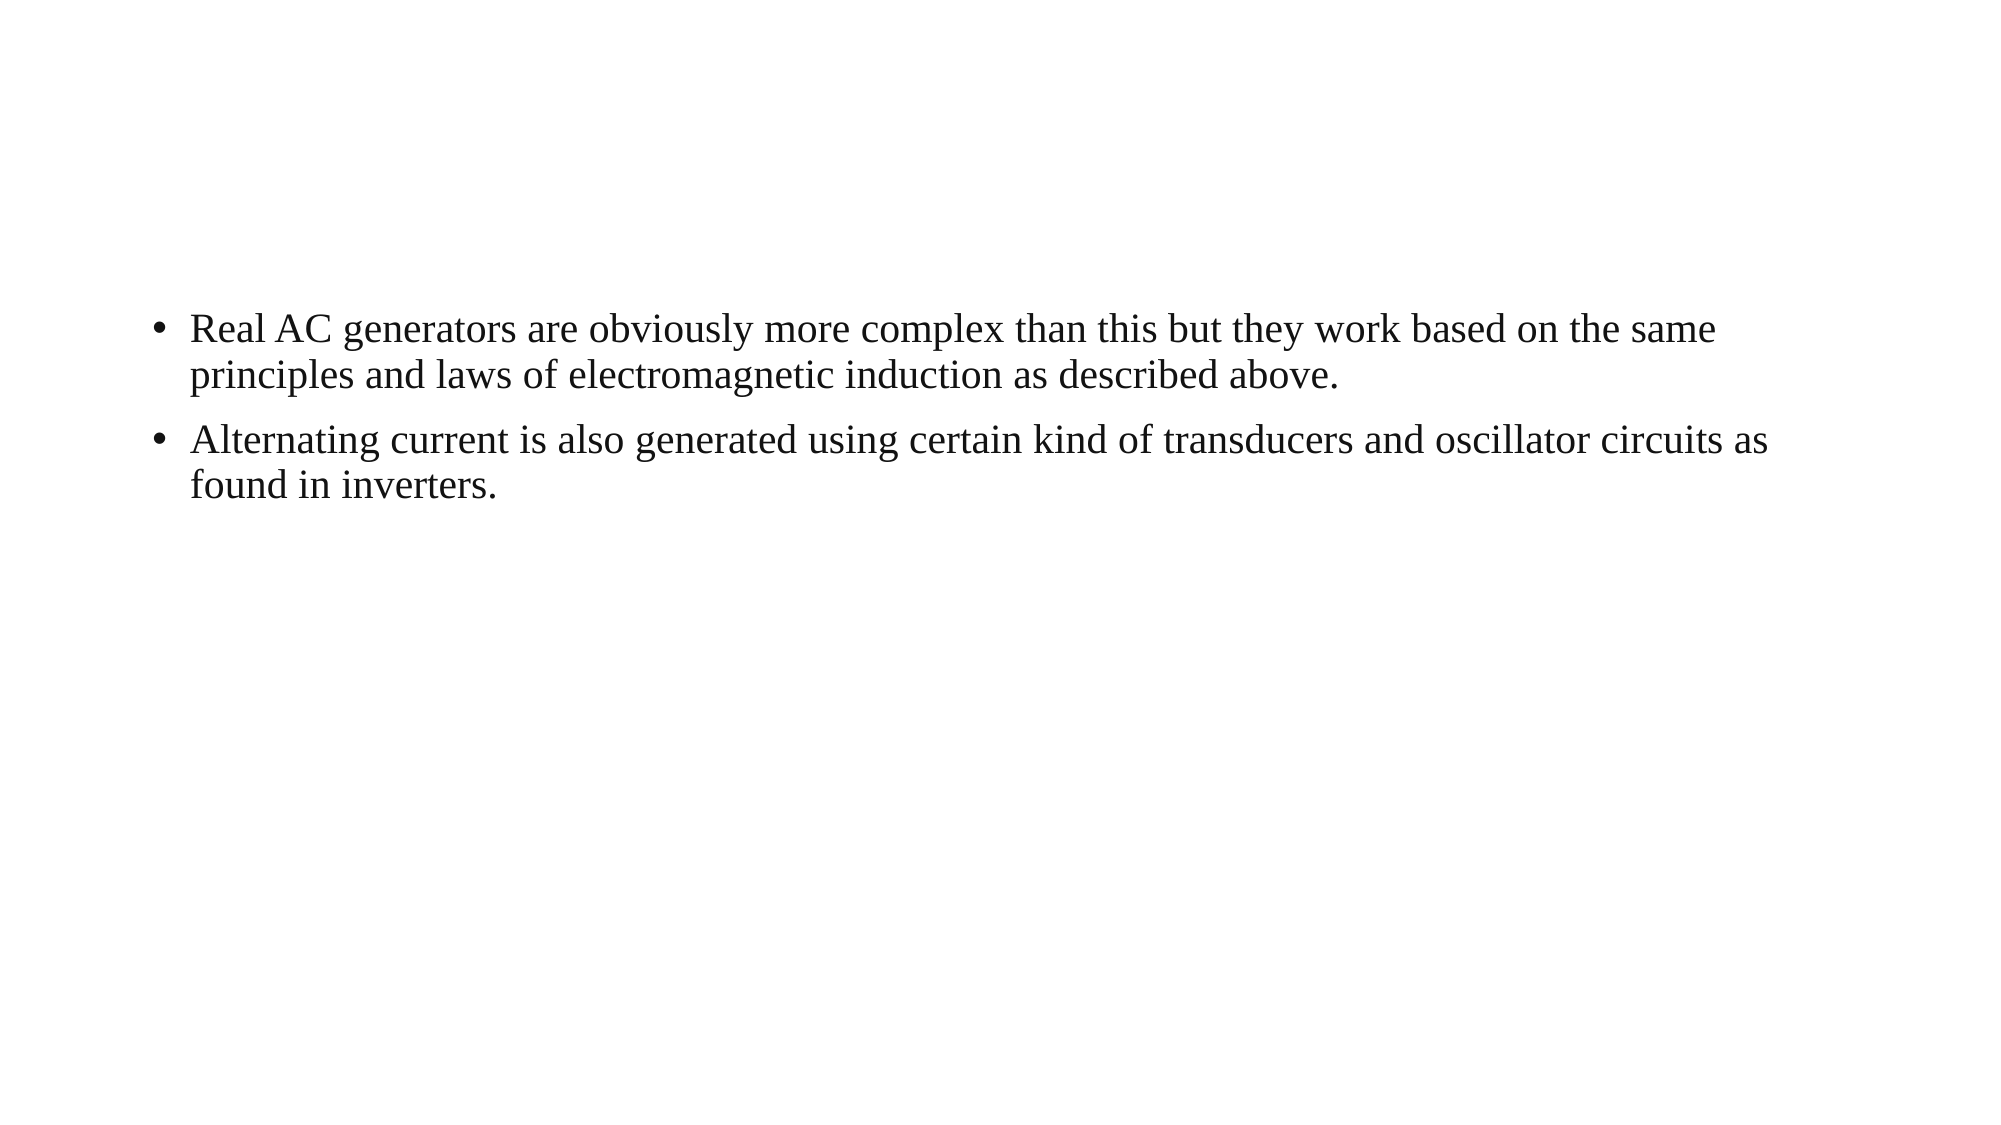

#
Real AC generators are obviously more complex than this but they work based on the same principles and laws of electromagnetic induction as described above.
Alternating current is also generated using certain kind of transducers and oscillator circuits as found in inverters.